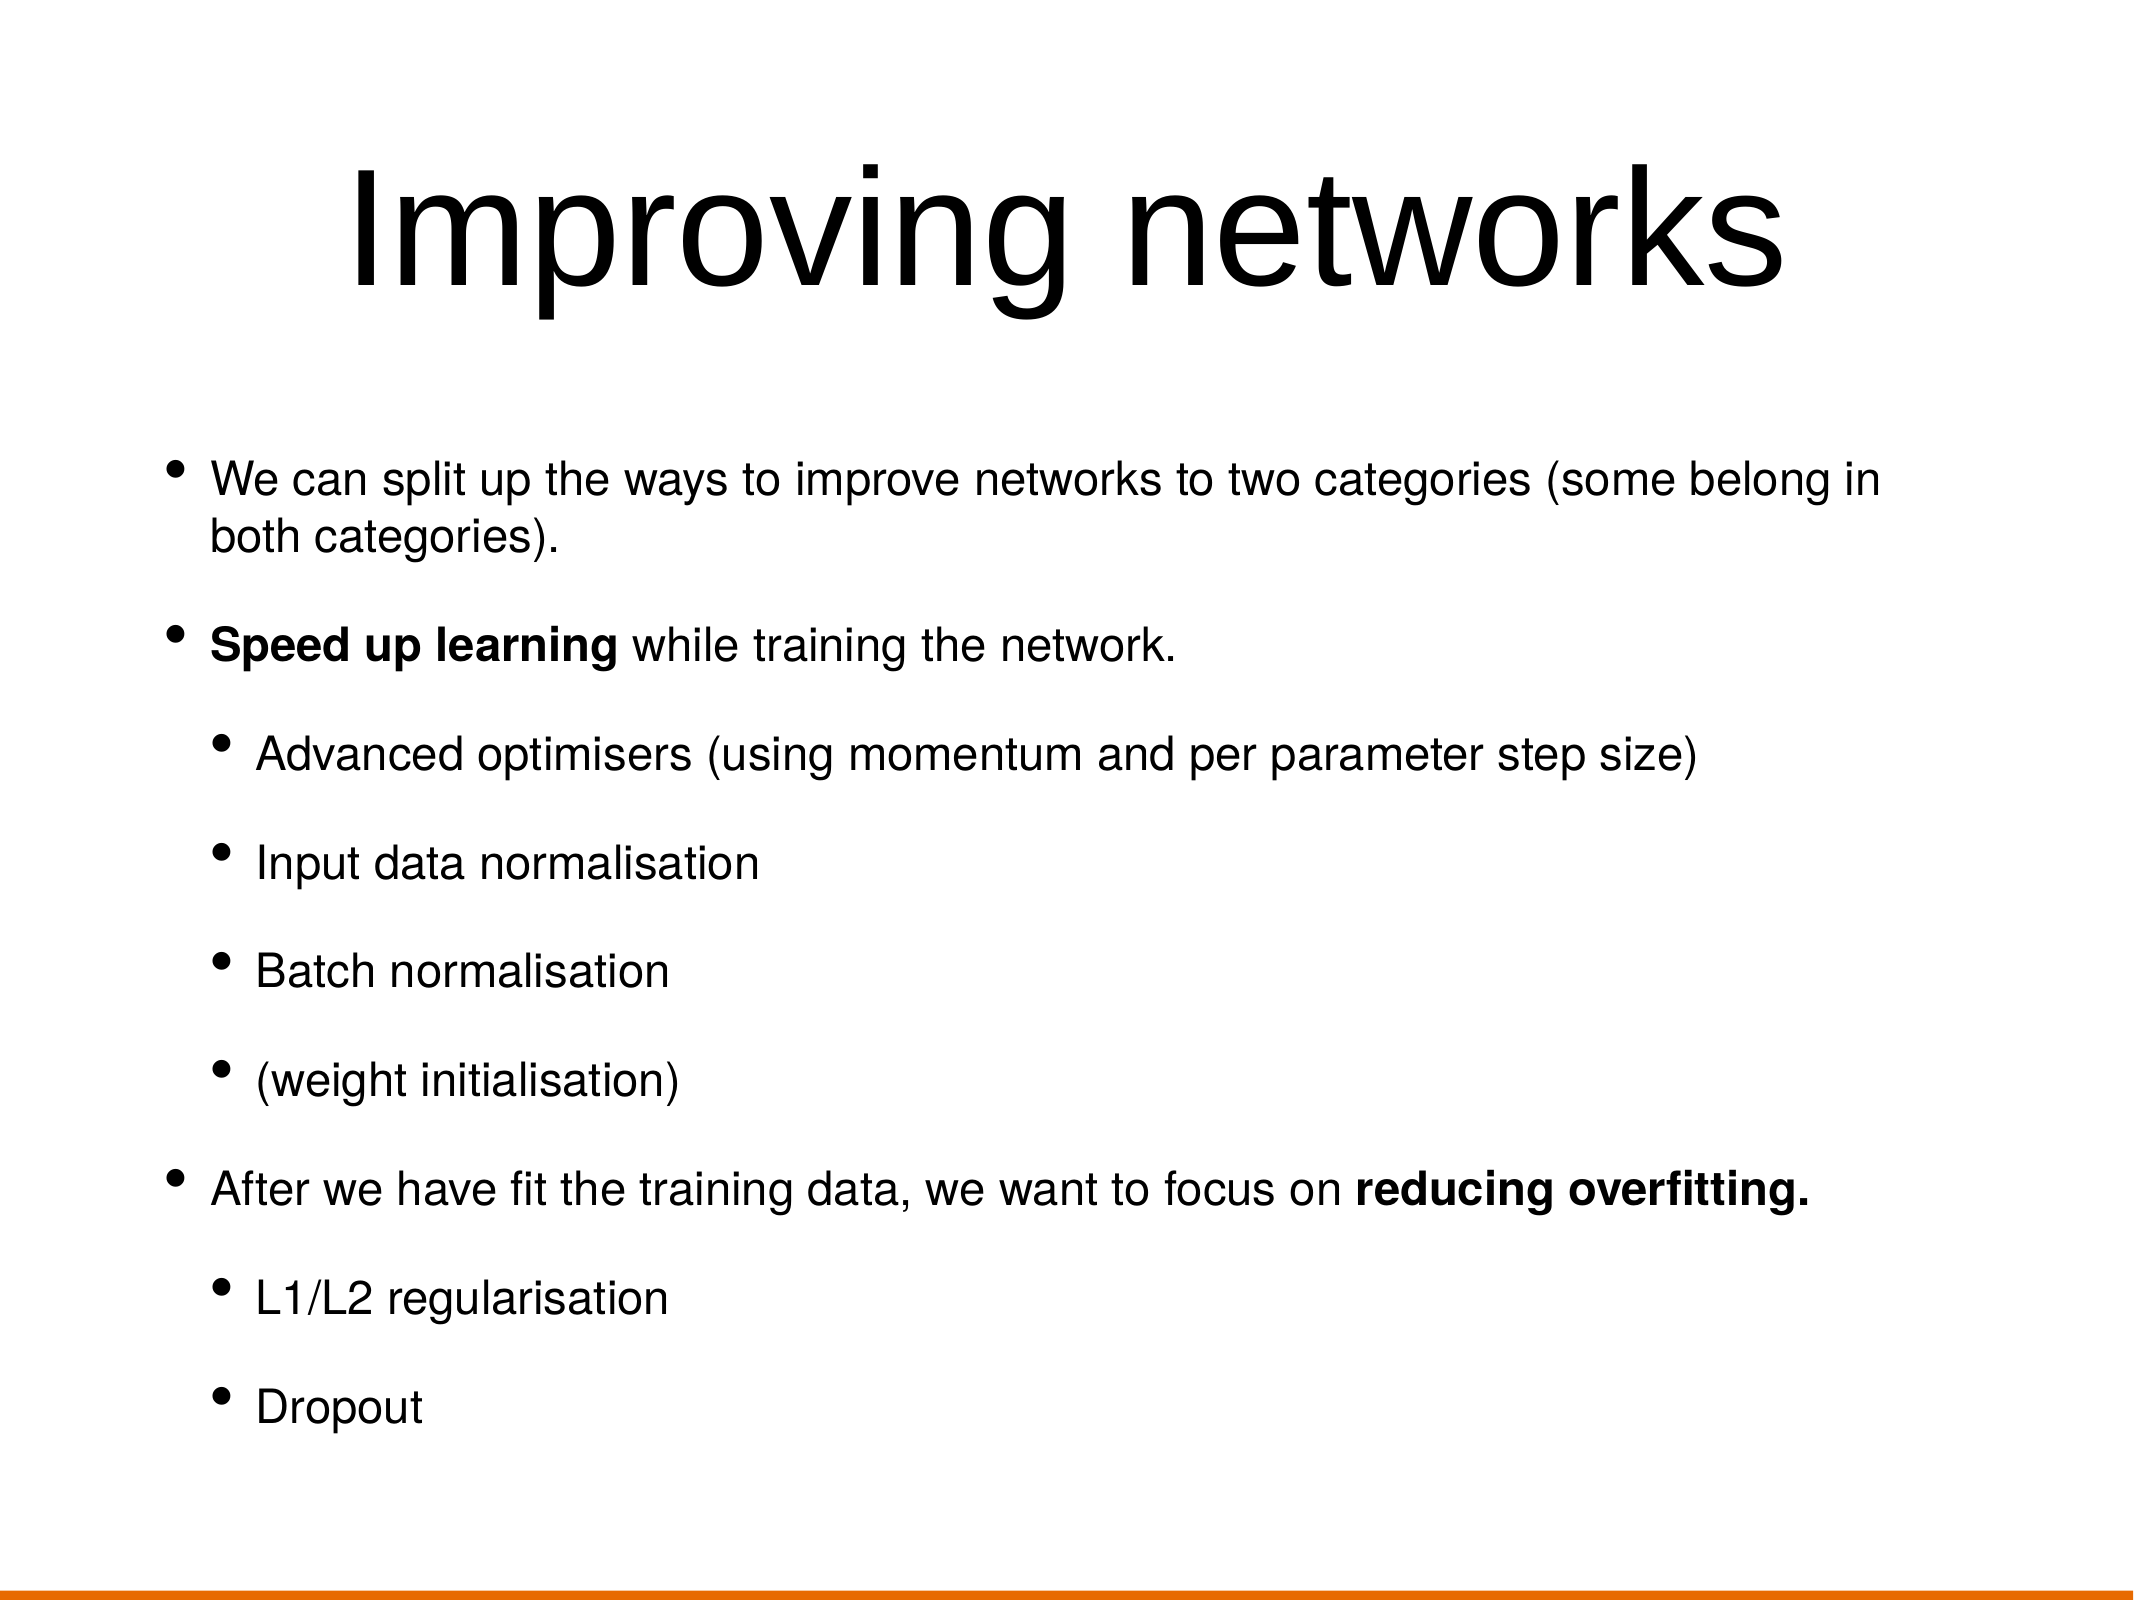

# Improving networks
We can split up the ways to improve networks to two categories (some belong in both categories).
Speed up learning while training the network.
Advanced optimisers (using momentum and per parameter step size)
Input data normalisation
Batch normalisation
(weight initialisation)
After we have fit the training data, we want to focus on reducing overfitting.
L1/L2 regularisation
Dropout